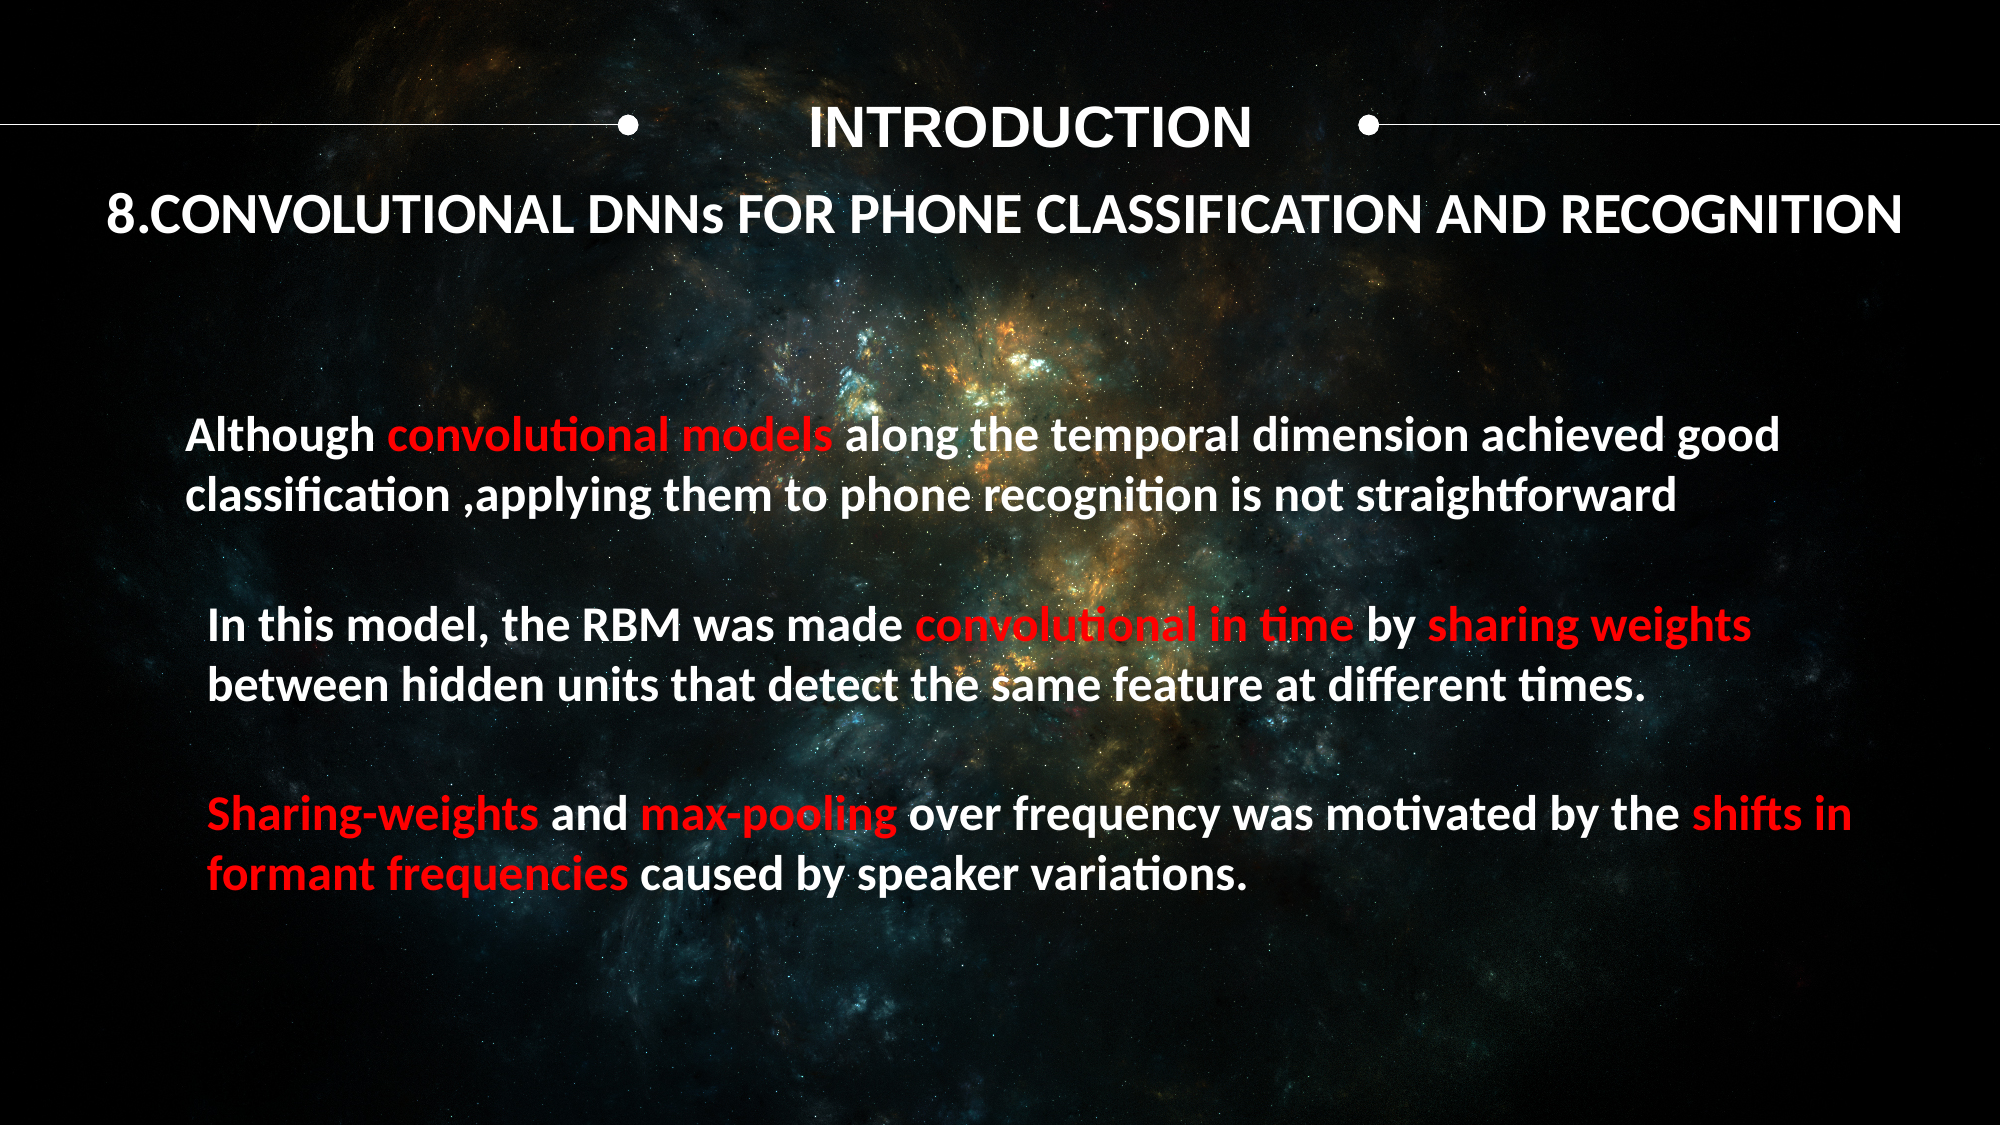

INTRODUCTION
8.CONVOLUTIONAL DNNs FOR PHONE CLASSIFICATION AND RECOGNITION
Although convolutional models along the temporal dimension achieved good classification ,applying them to phone recognition is not straightforward
In this model, the RBM was made convolutional in time by sharing weights between hidden units that detect the same feature at different times.
Sharing-weights and max-pooling over frequency was motivated by the shifts in formant frequencies caused by speaker variations.